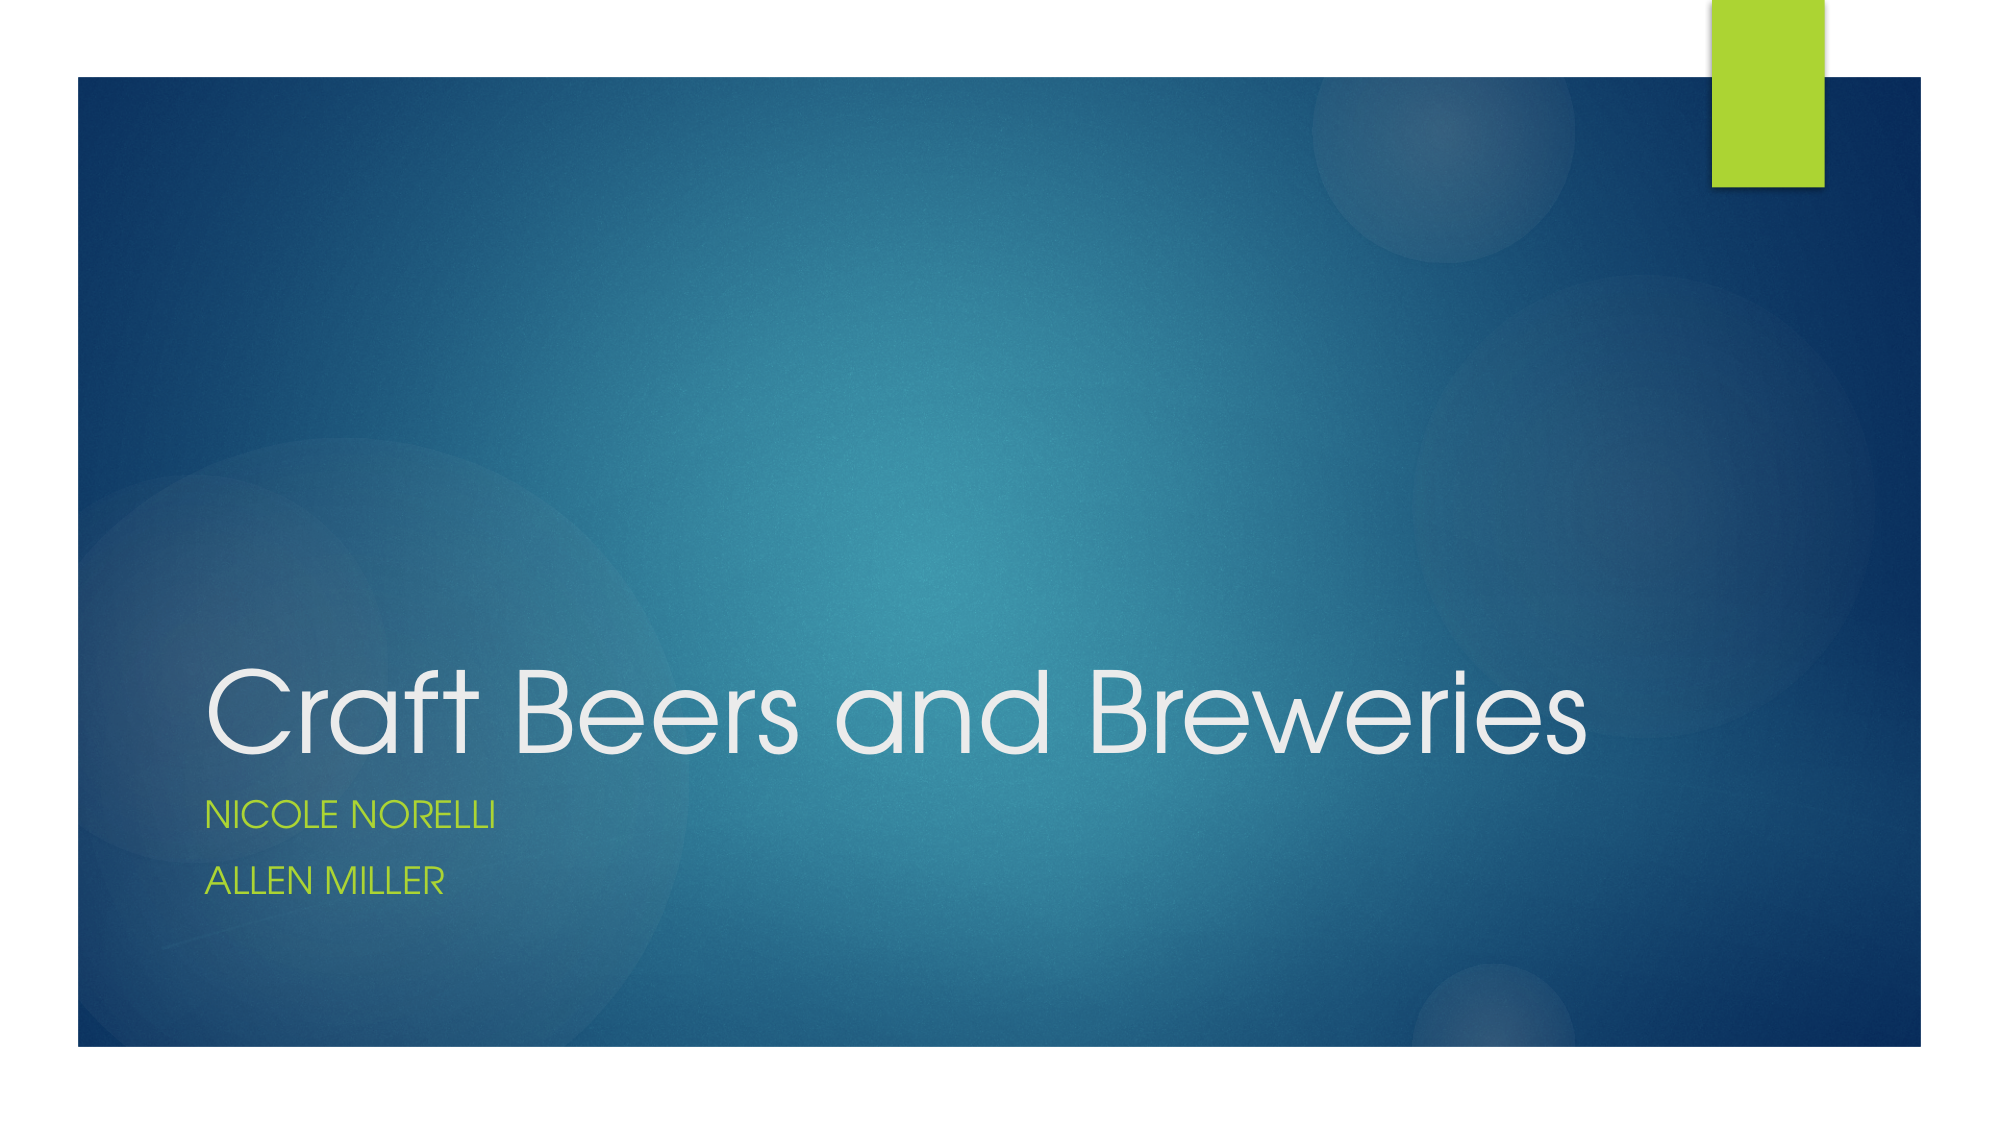

# Craft Beers and Breweries
Nicole Norelli
Allen Miller